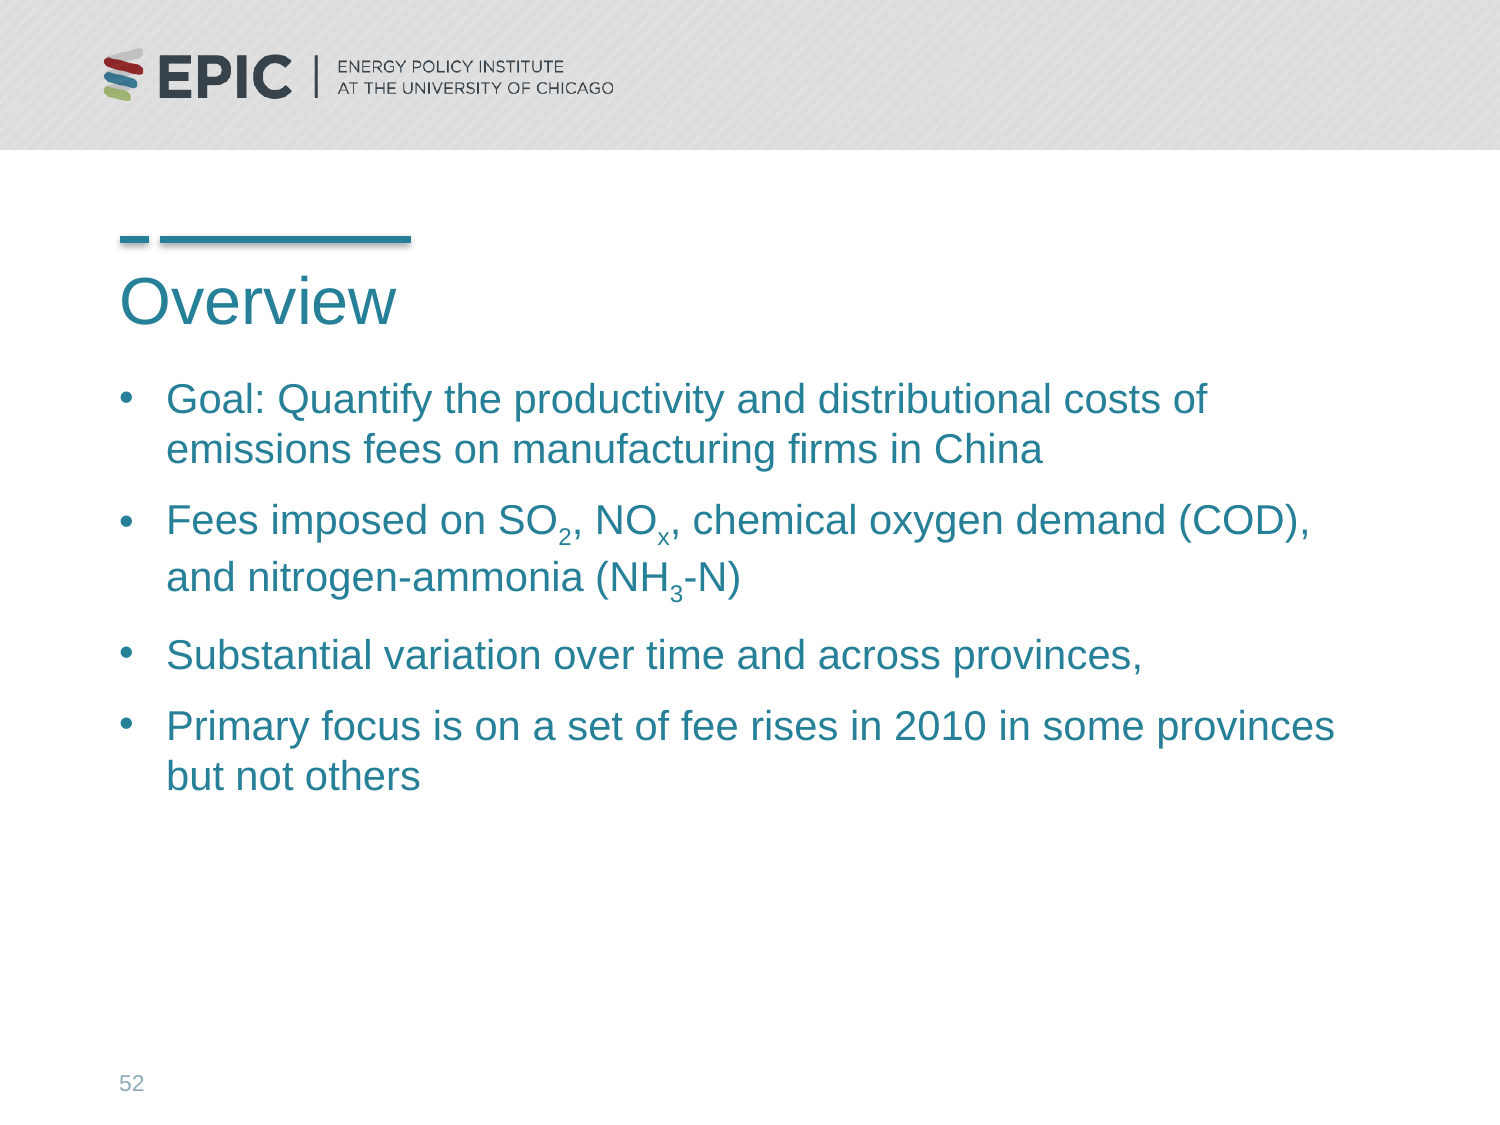

# Overview
Goal: Quantify the productivity and distributional costs of emissions fees on manufacturing firms in China
Fees imposed on SO2, NOx, chemical oxygen demand (COD), and nitrogen-ammonia (NH3-N)
Substantial variation over time and across provinces,
Primary focus is on a set of fee rises in 2010 in some provinces but not others

52